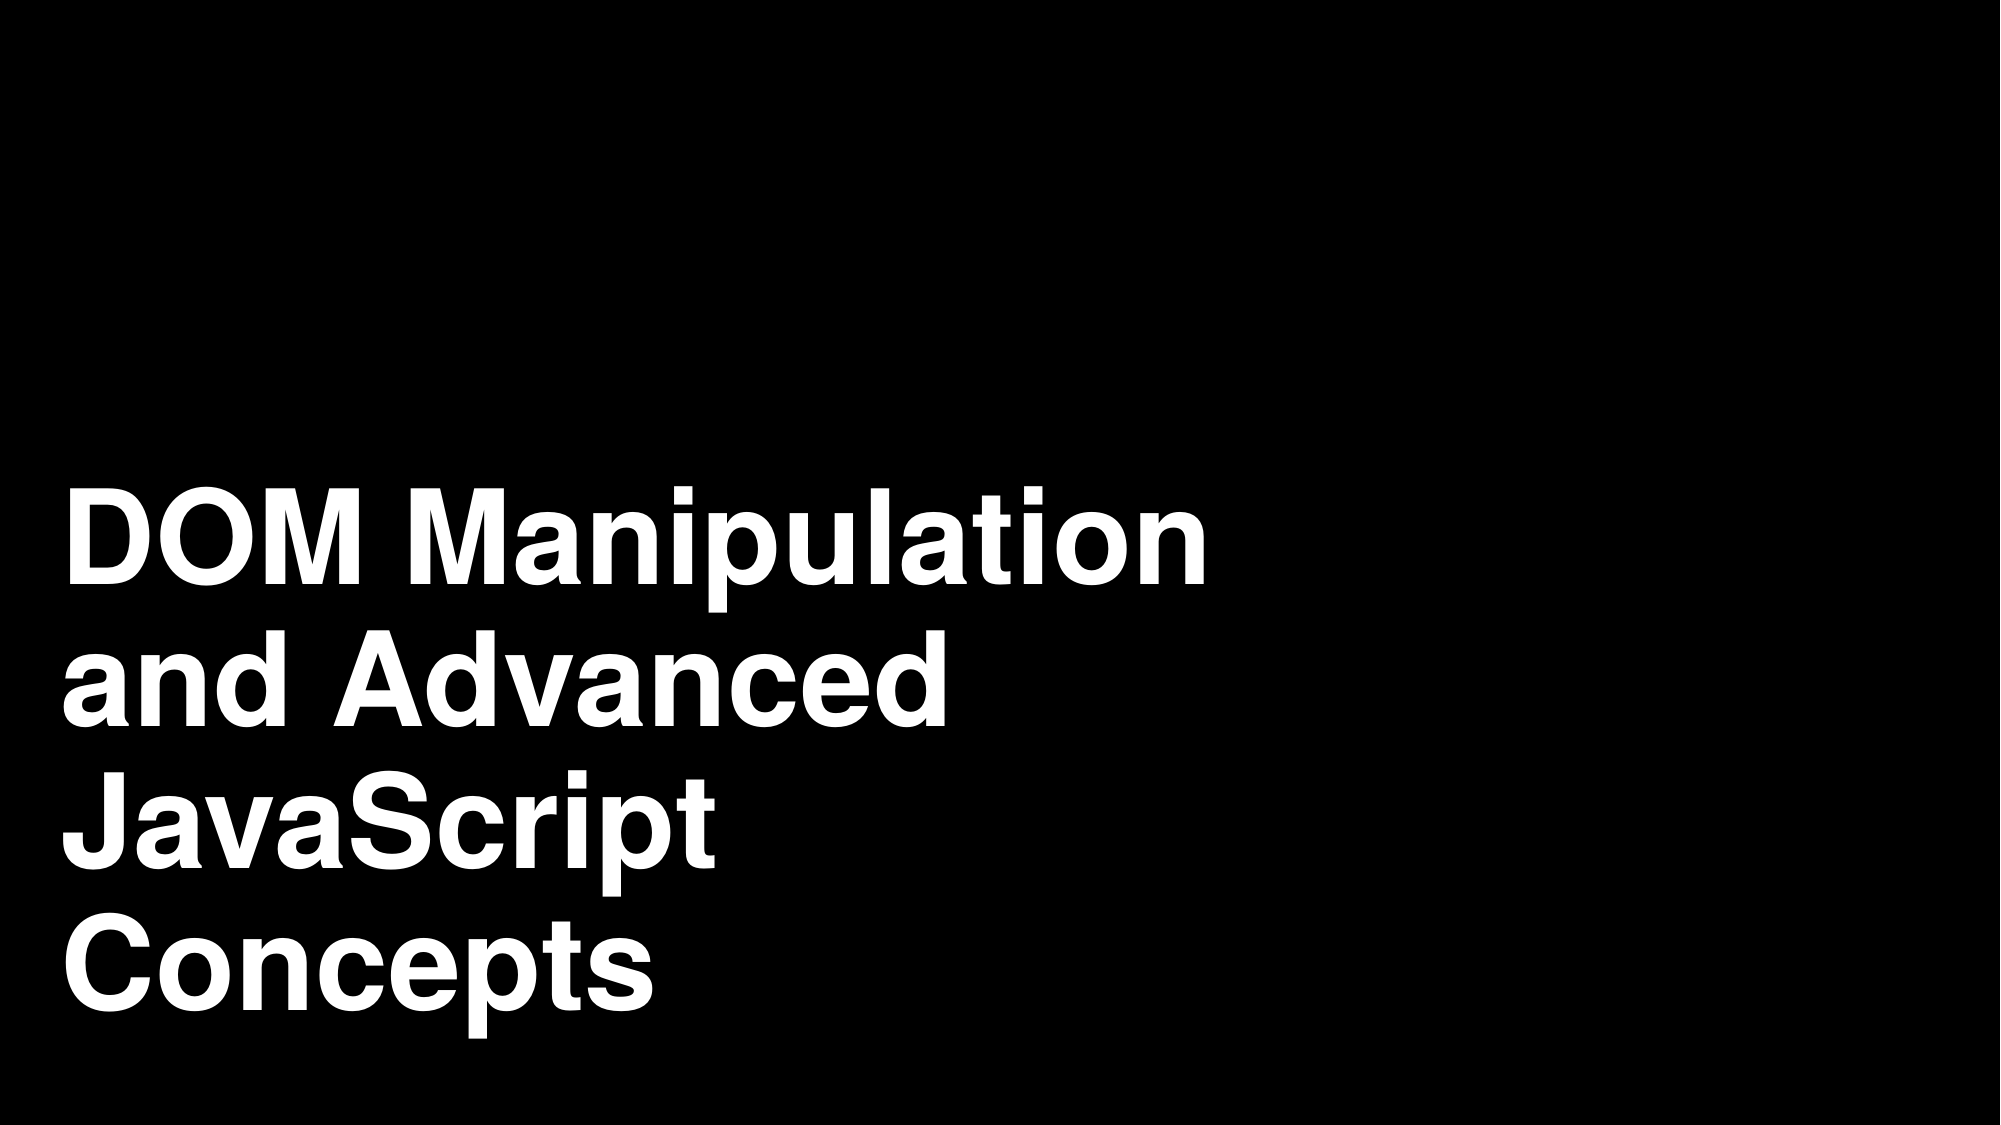

# DOM Manipulation and Advanced JavaScript Concepts